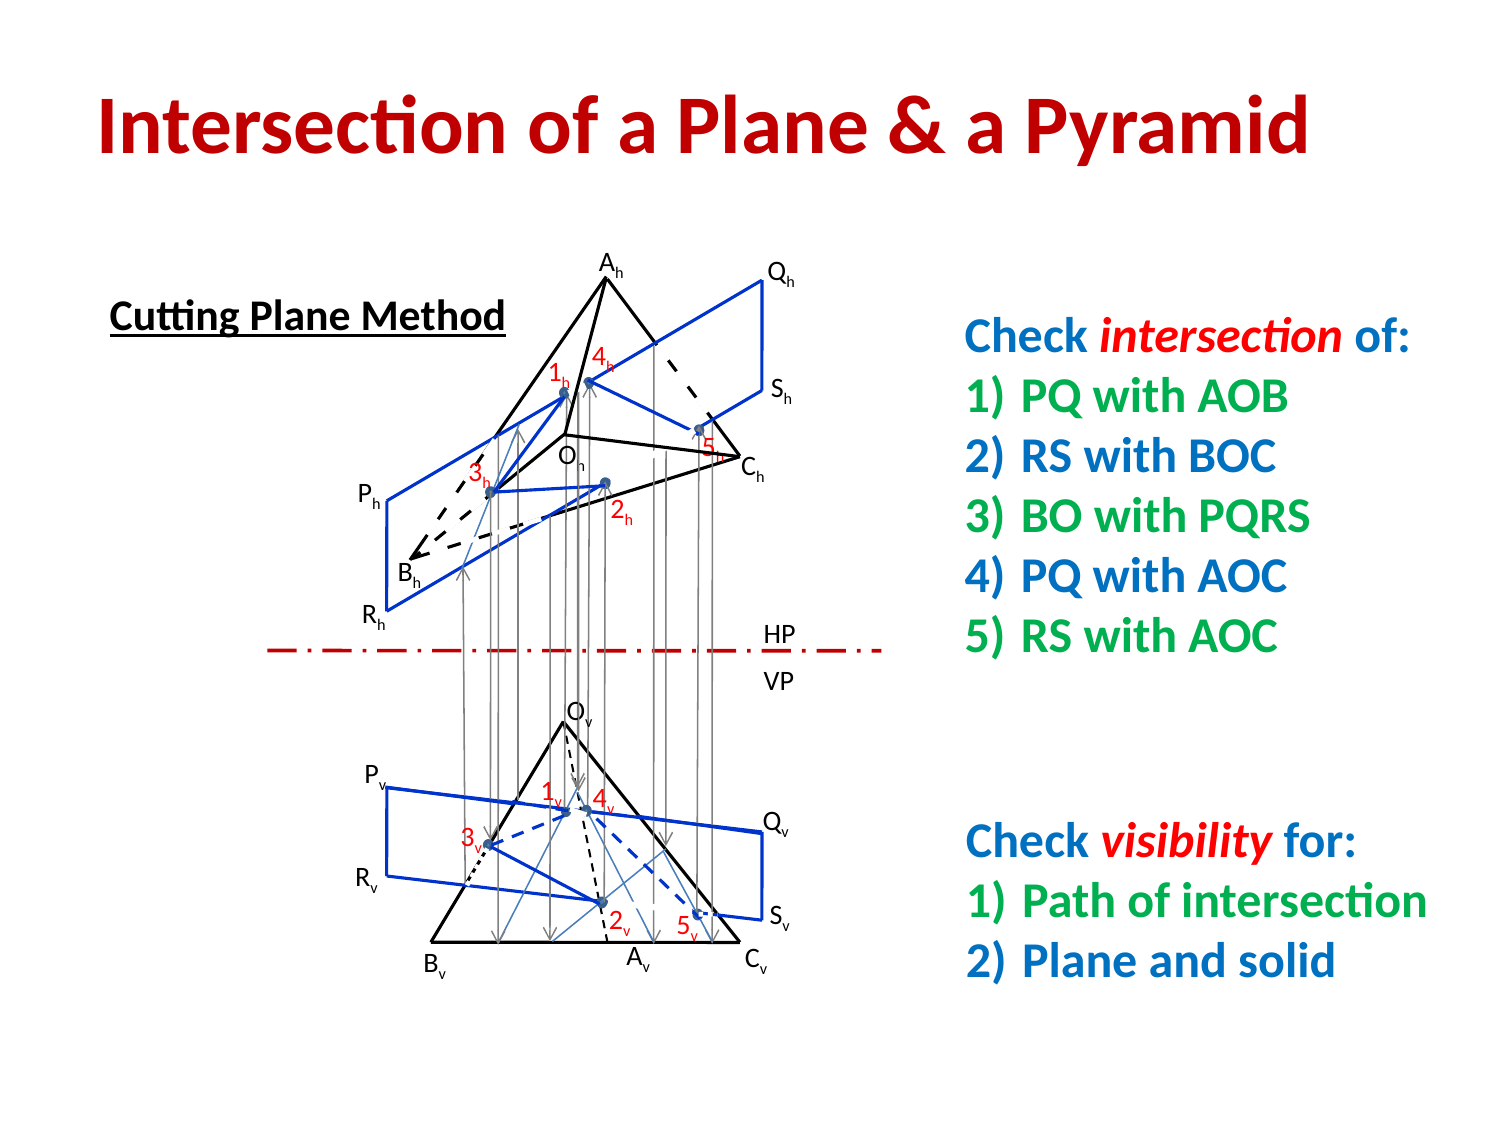

# Intersection of a Plane & a Pyramid
Ah
Qh
Cutting Plane Method
Check intersection of:
PQ with AOB
RS with BOC
BO with PQRS
PQ with AOC
RS with AOC
4h
1h
Sh

5h
Oh
Ch
3h
Ph

2h
Bh
Rh
HP
VP
Ov
Pv
1v
4v
Check visibility for:
Path of intersection
Plane and solid
Qv

3v

Rv
Sv

2v
5v

Av
Cv
Bv